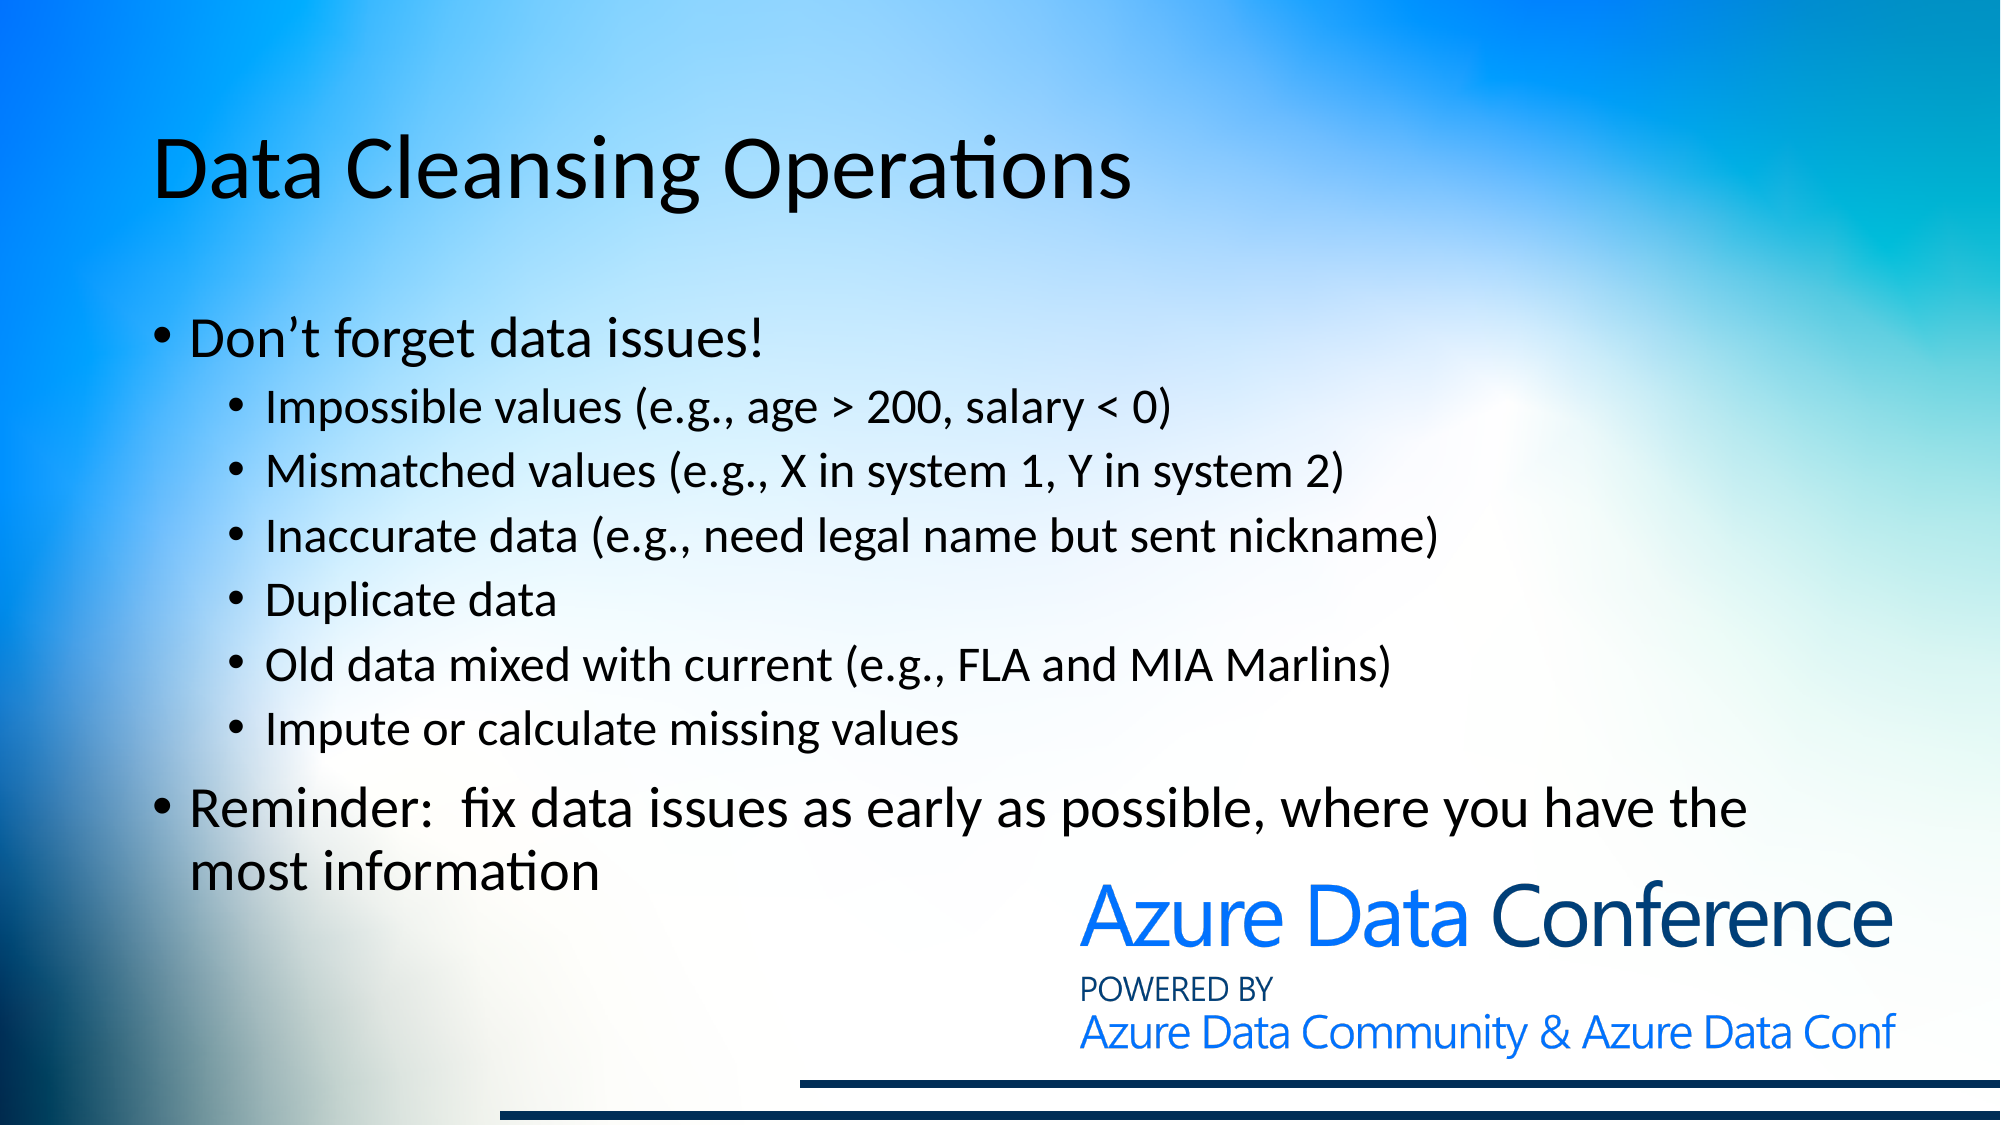

# Data Cleansing Operations
Don’t forget data issues!
Impossible values (e.g., age > 200, salary < 0)
Mismatched values (e.g., X in system 1, Y in system 2)
Inaccurate data (e.g., need legal name but sent nickname)
Duplicate data
Old data mixed with current (e.g., FLA and MIA Marlins)
Impute or calculate missing values
Reminder:  fix data issues as early as possible, where you have the most information